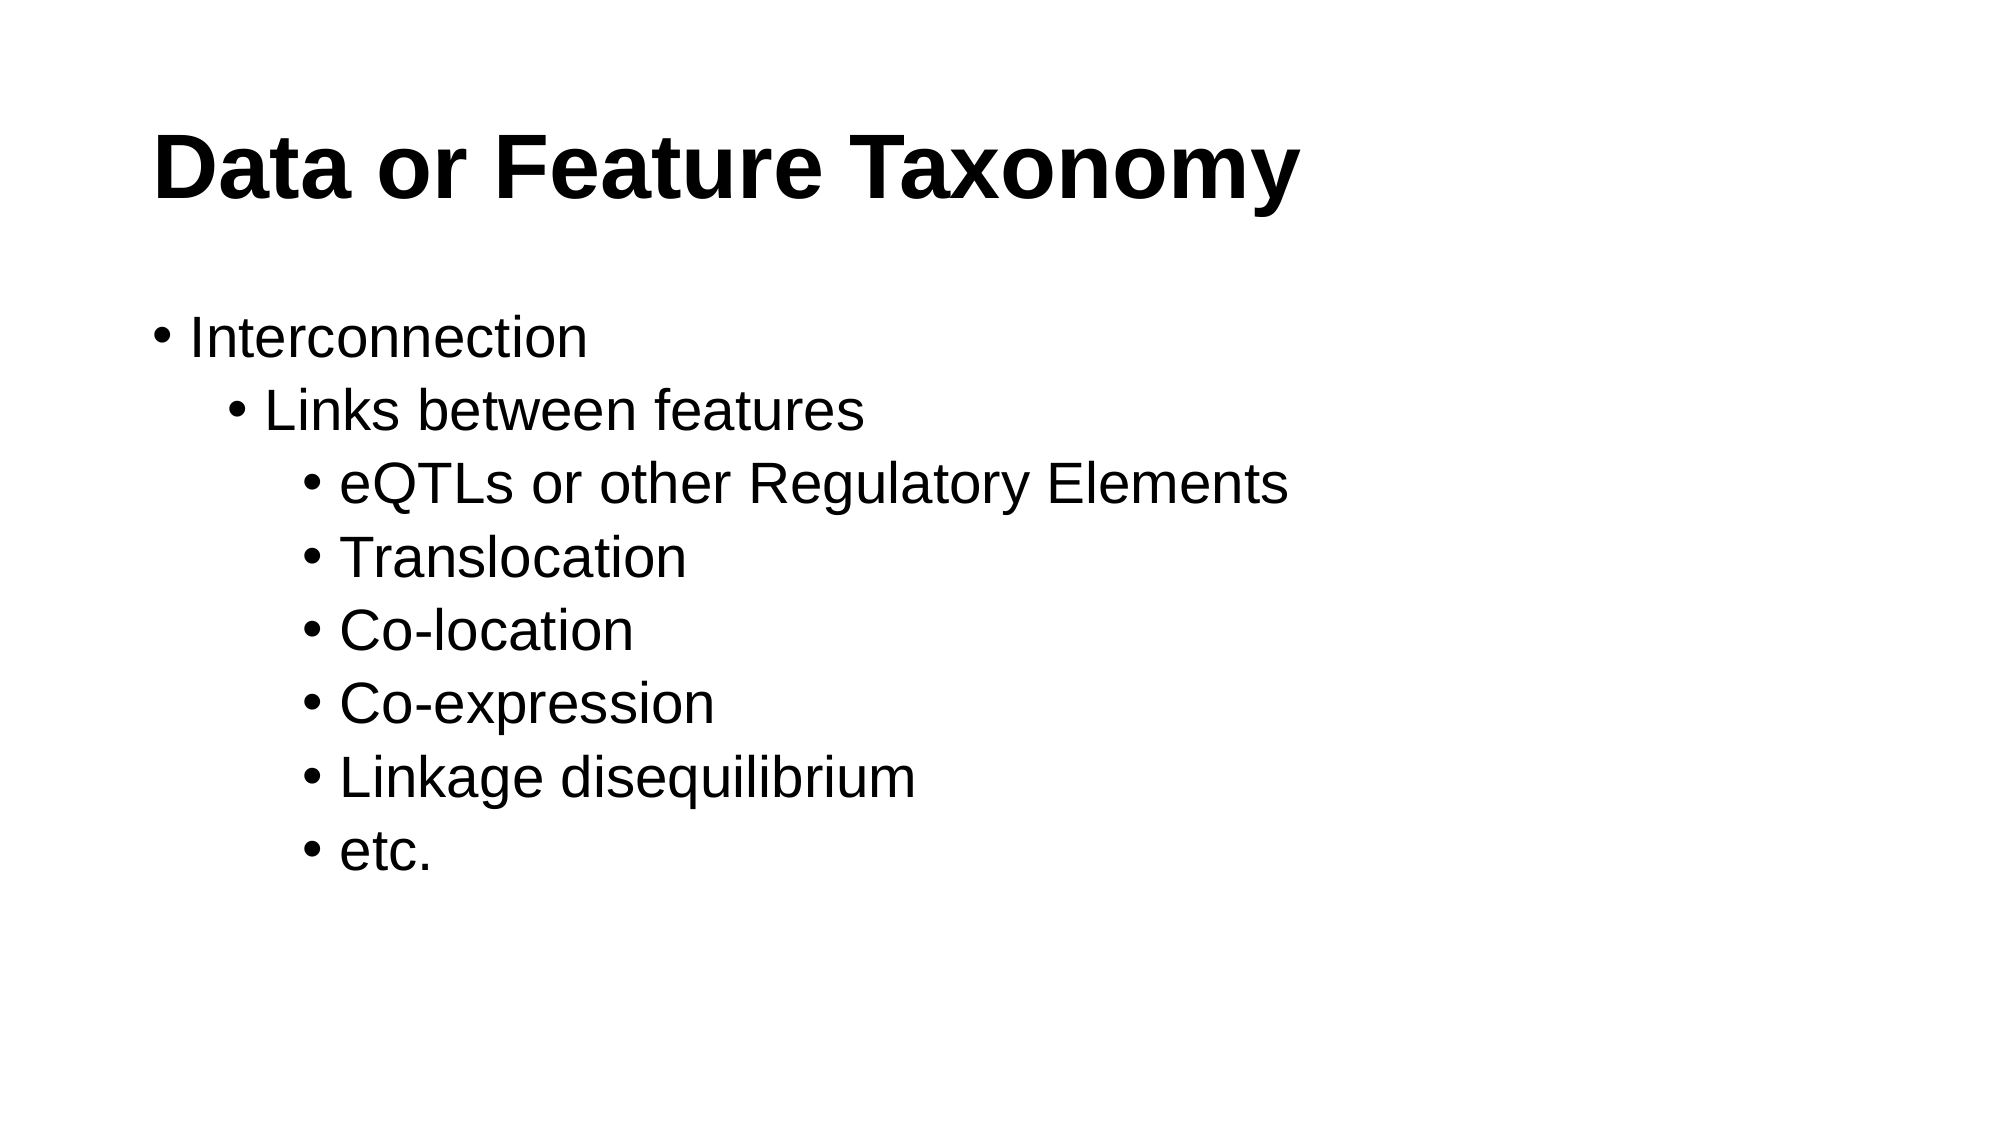

# Data or Feature Taxonomy
Interconnection
Links between features
eQTLs or other Regulatory Elements
Translocation
Co-location
Co-expression
Linkage disequilibrium
etc.